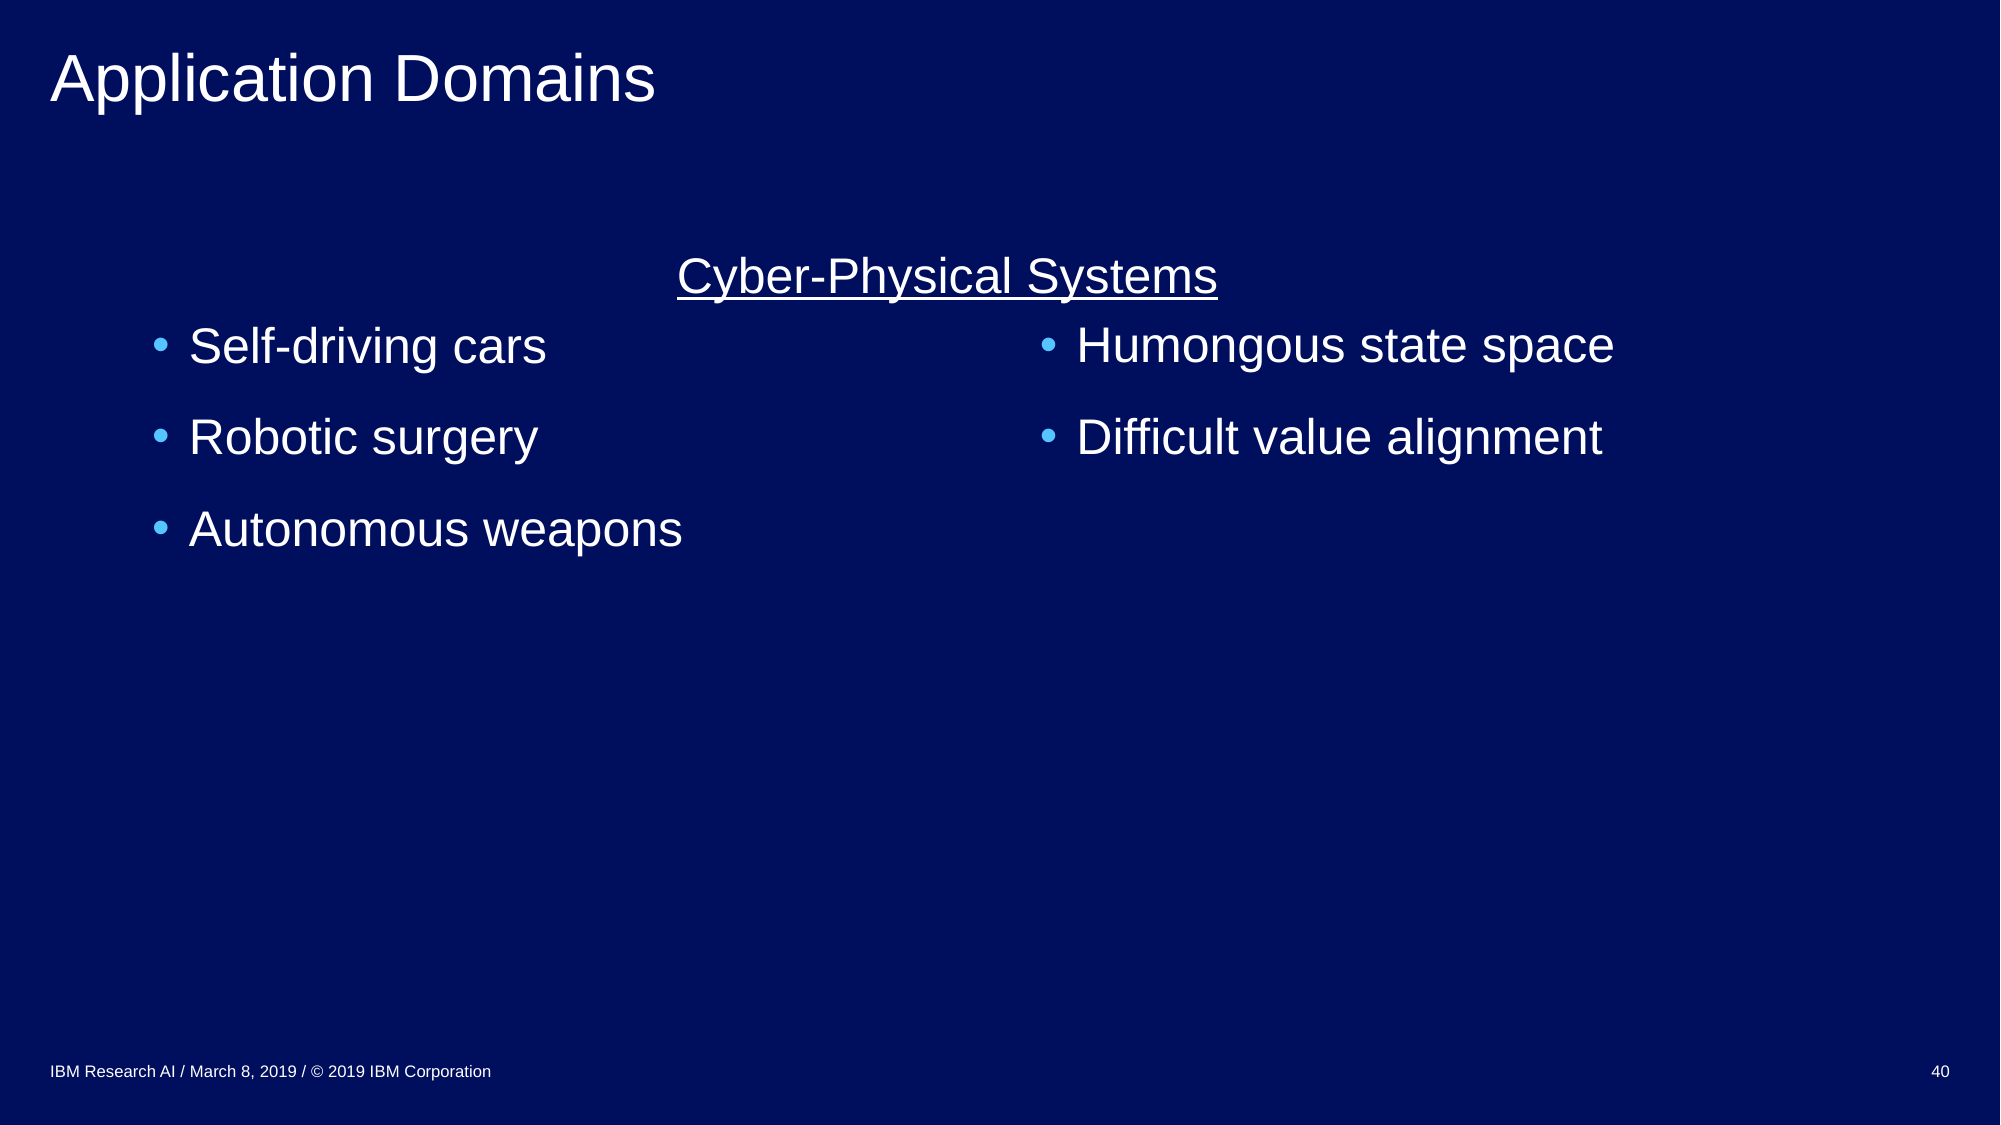

# Application Domains
Cyber-Physical Systems
Self-driving cars
Robotic surgery
Autonomous weapons

Humongous state space
Difficult value alignment
IBM Research AI / March 8, 2019 / © 2019 IBM Corporation
40